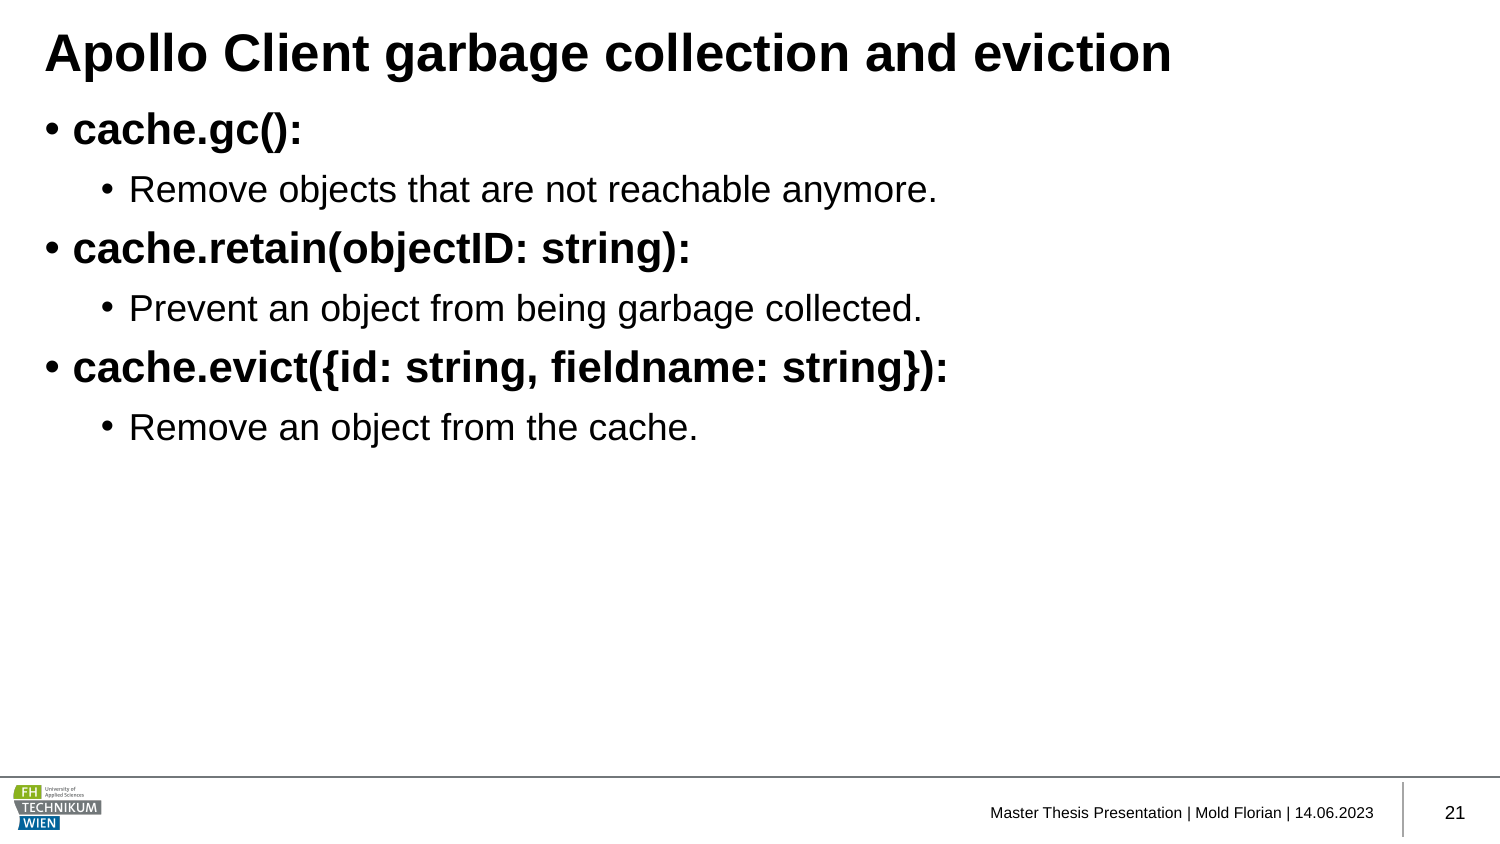

# Apollo Client garbage collection and eviction
cache.gc():
Remove objects that are not reachable anymore.
cache.retain(objectID: string):
Prevent an object from being garbage collected.
cache.evict({id: string, fieldname: string}):
Remove an object from the cache.
 Master Thesis Presentation | Mold Florian | 14.06.2023
21